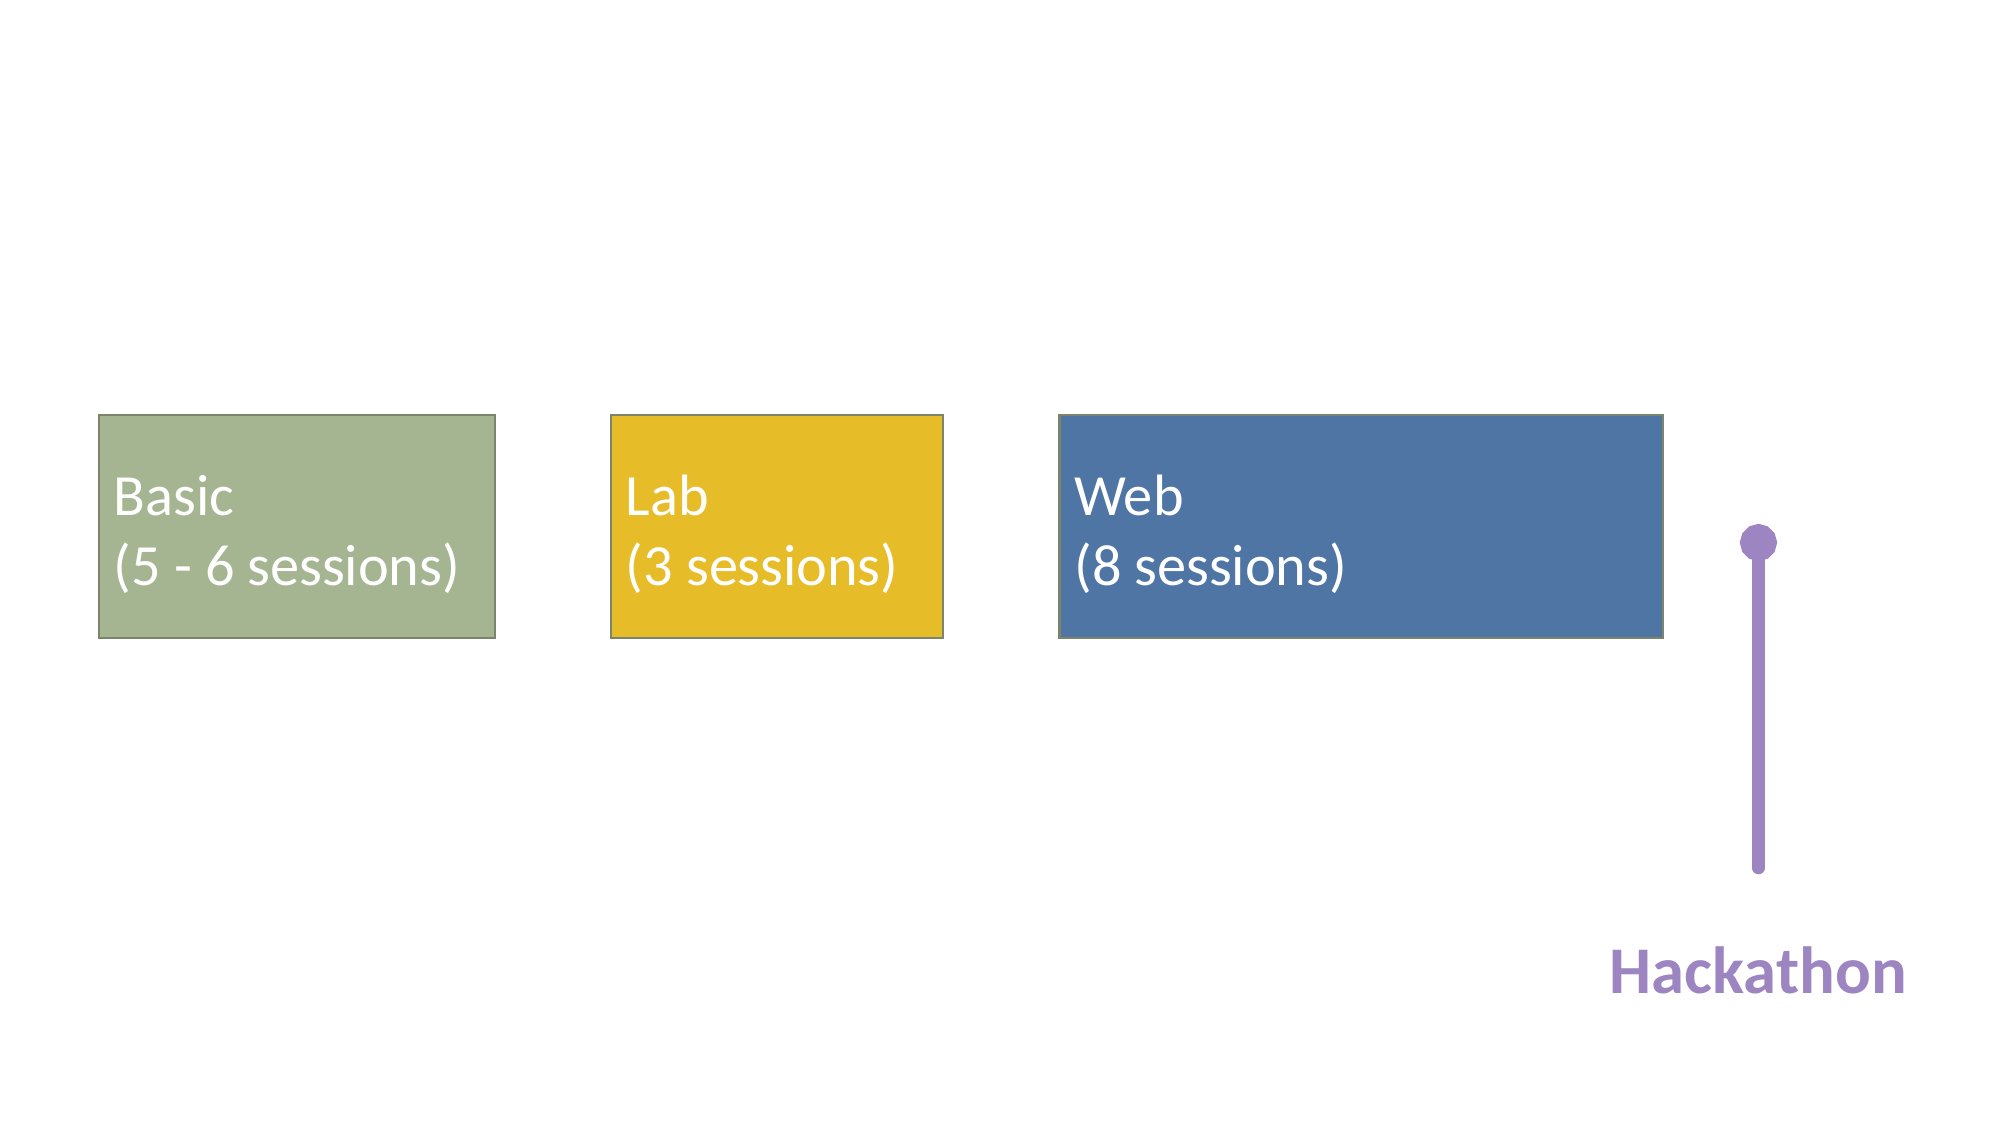

Basic
(5 - 6 sessions)
Lab
(3 sessions)
Web
(8 sessions)
Hackathon